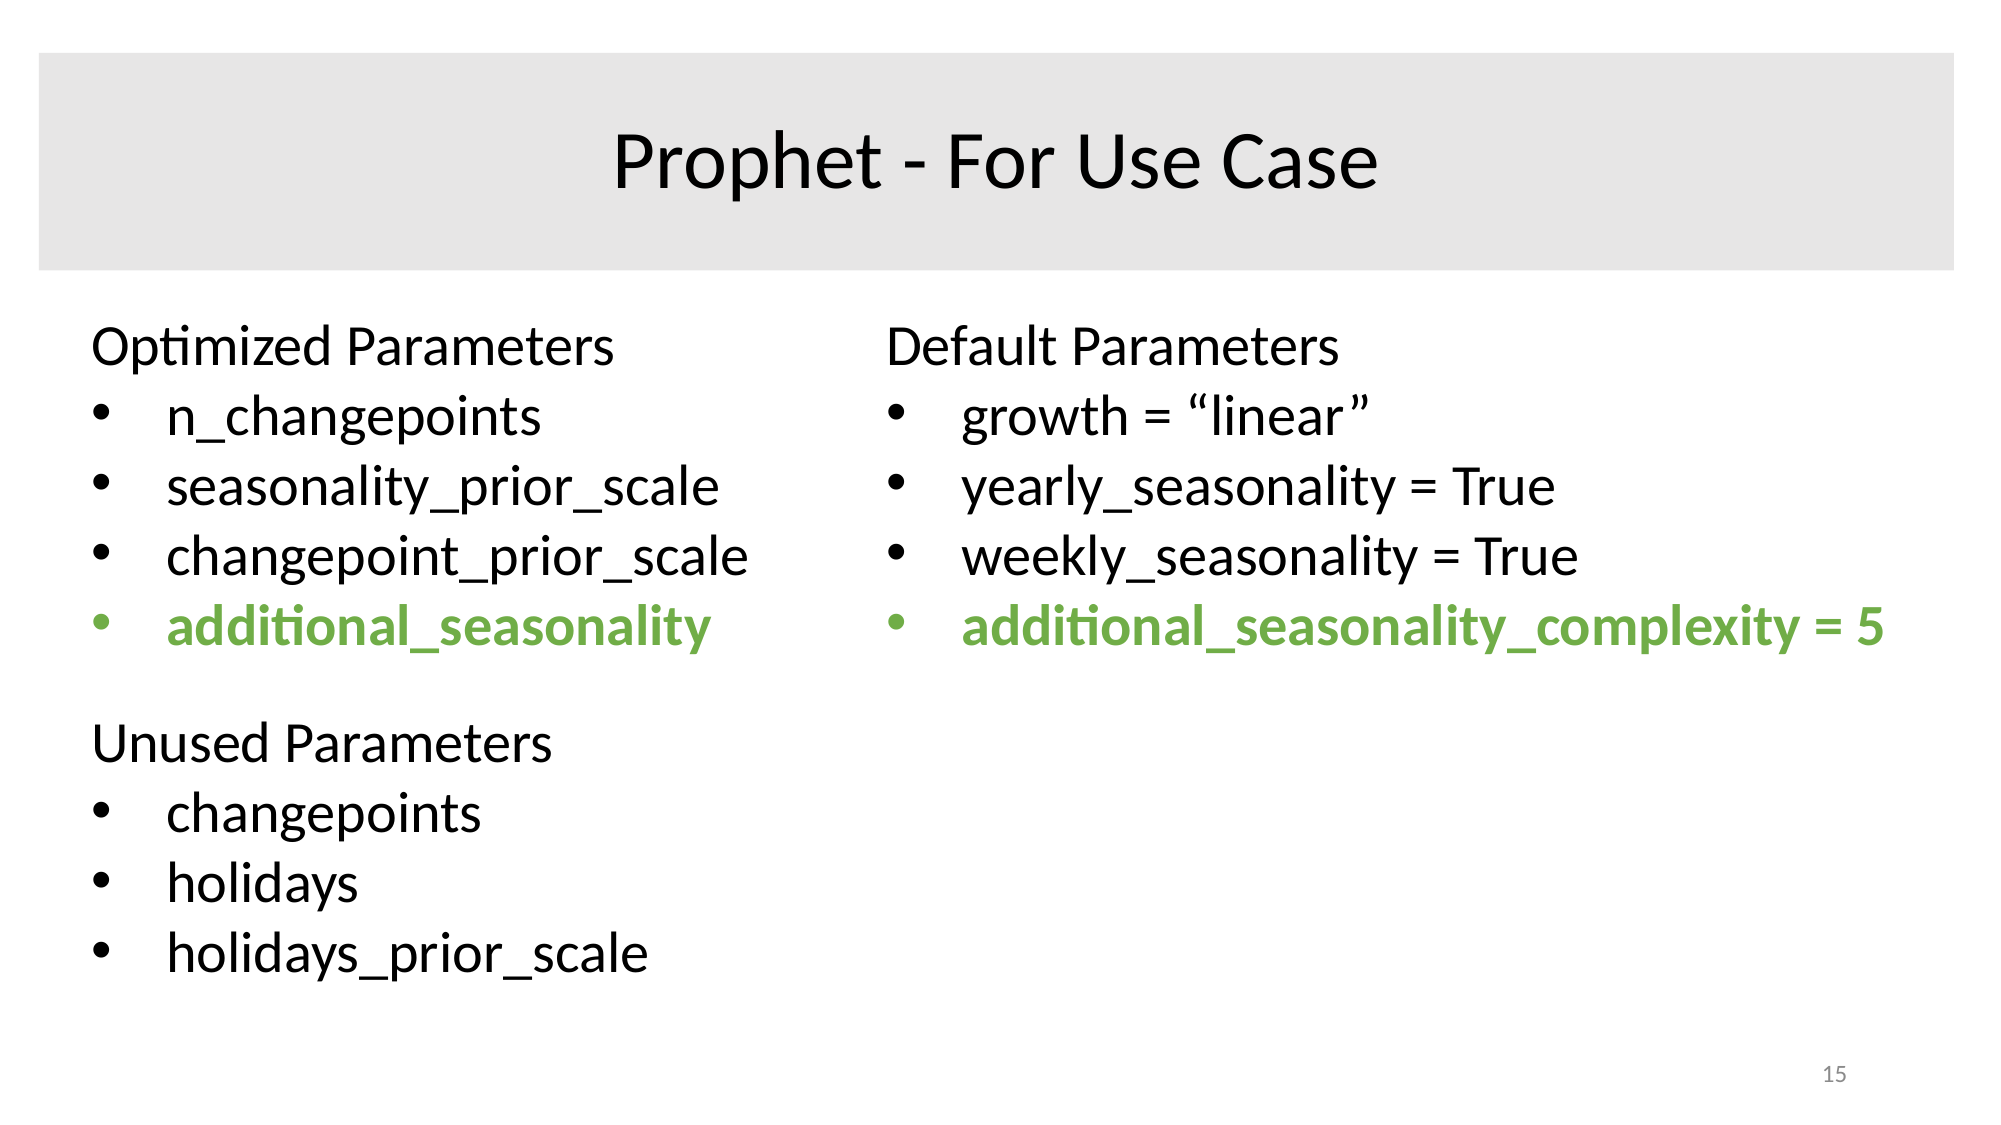

Prophet - For Use Case
Optimized Parameters
n_changepoints
seasonality_prior_scale
changepoint_prior_scale
additional_seasonality
Default Parameters
growth = “linear”
yearly_seasonality = True
weekly_seasonality = True
additional_seasonality_complexity = 5
Unused Parameters
changepoints
holidays
holidays_prior_scale
15